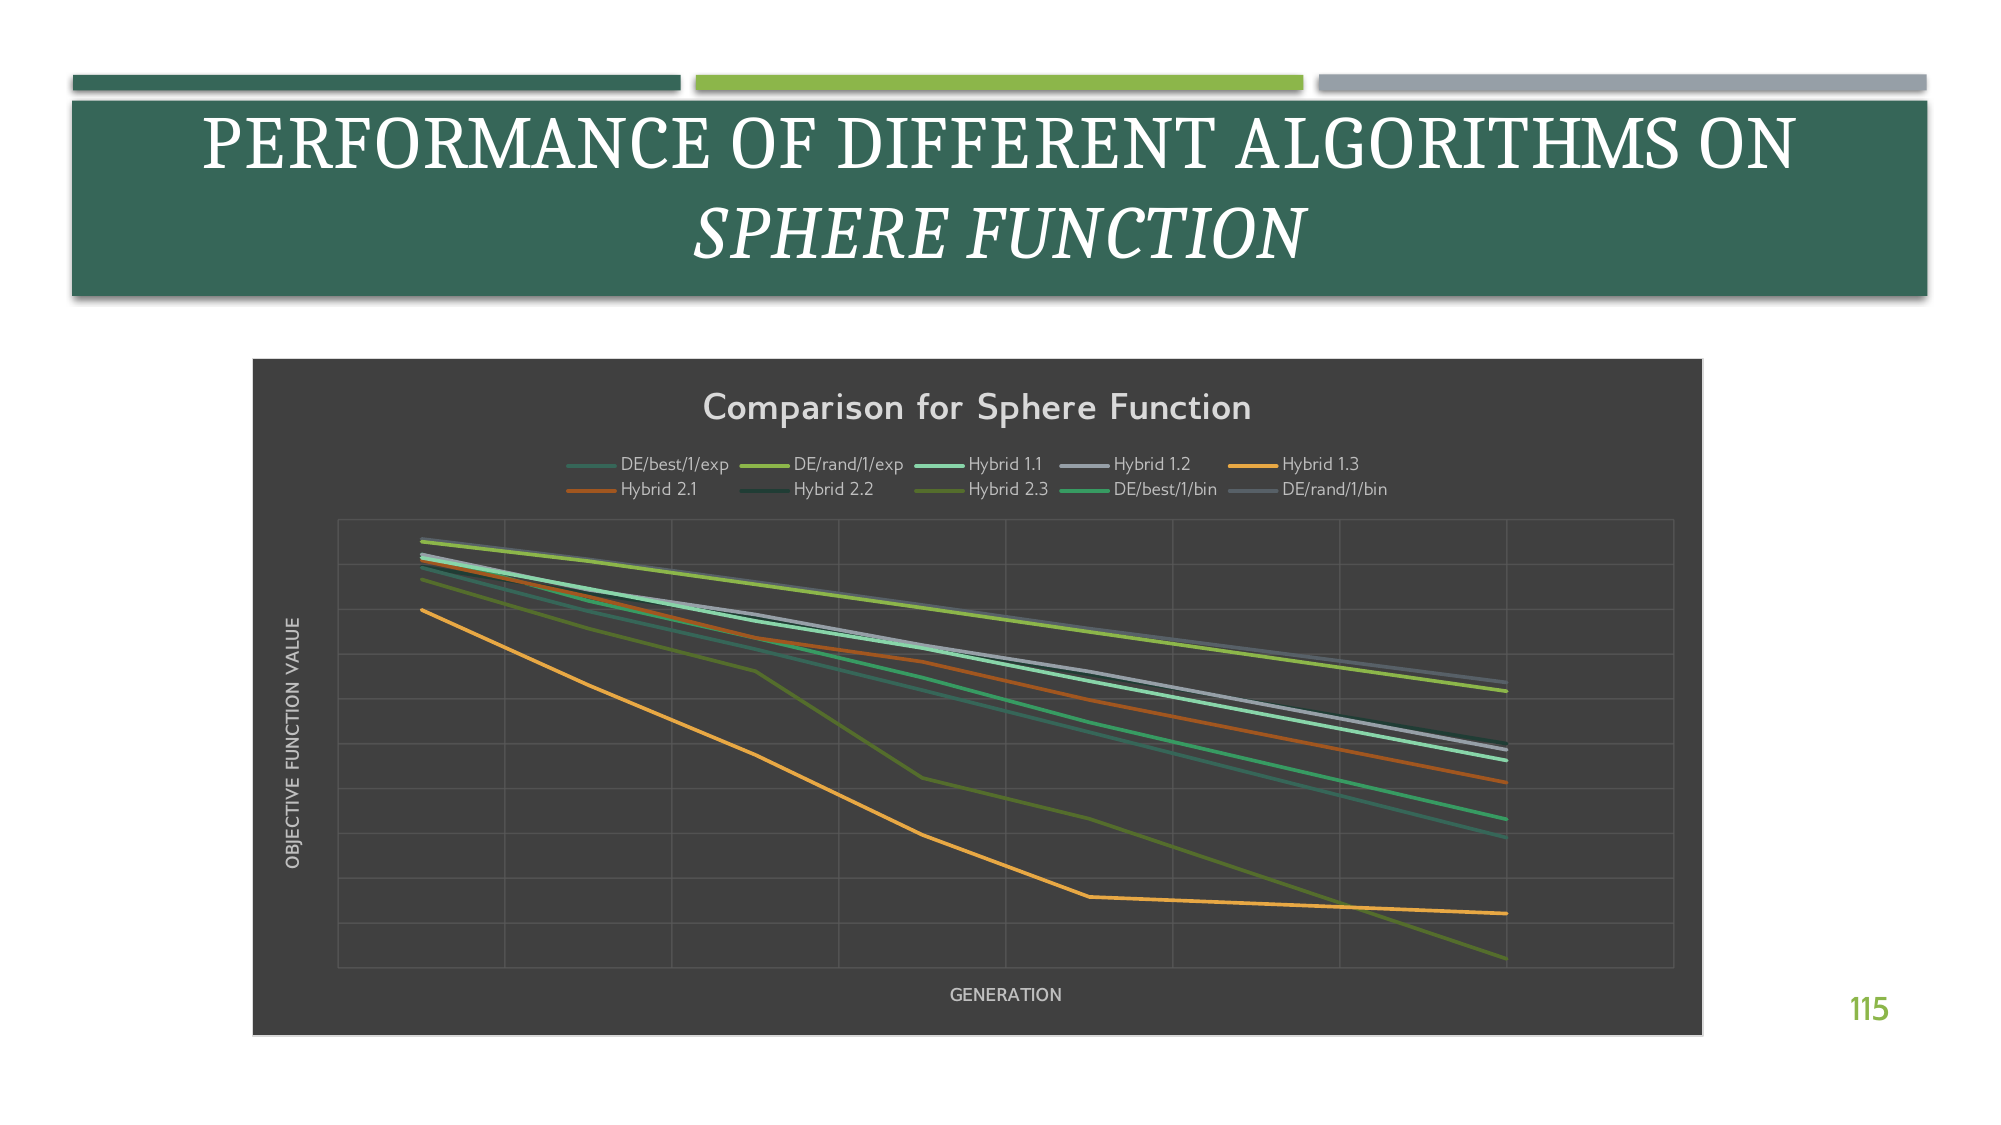

# Performance of Different Algorithms on Sphere function

### Chart: Comparison for Sphere Function

| Category | DE/best/1/exp | DE/rand/1/exp | Hybrid 1.1 | Hybrid 1.2 | Hybrid 1.3 | Hybrid 2.1 | Hybrid 2.2 | Hybrid 2.3 | DE/best/1/bin | DE/rand/1/bin |
|---|---|---|---|---|---|---|---|---|---|---|
115